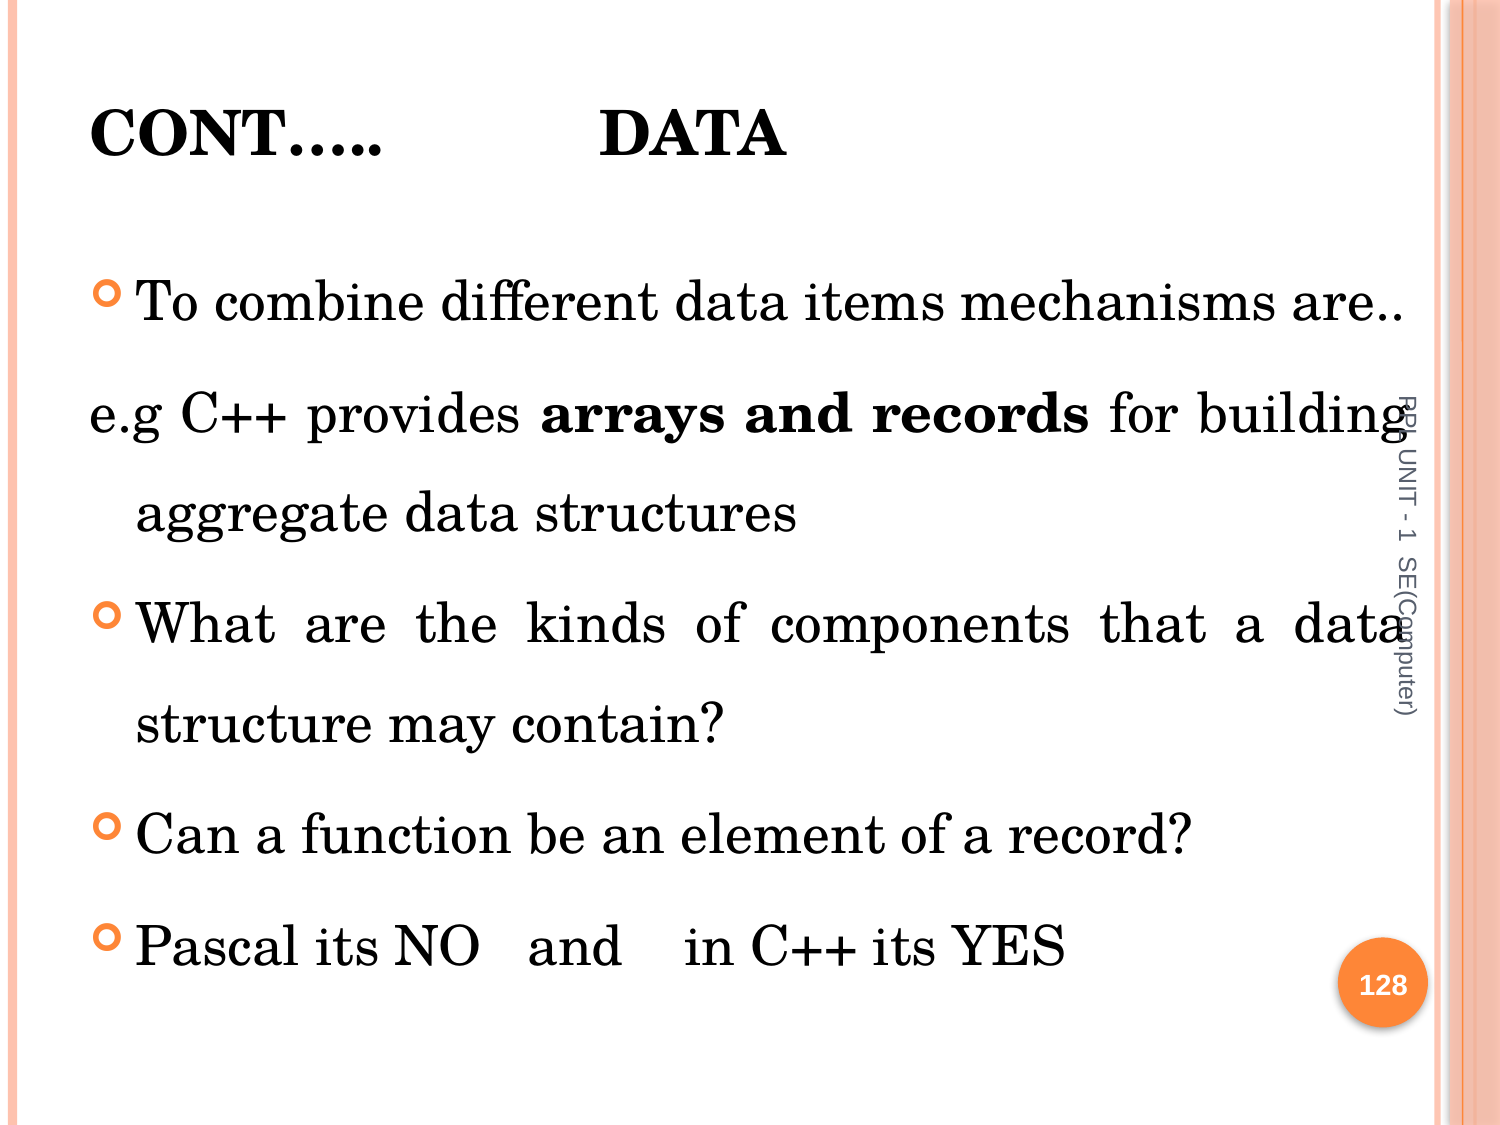

# Cont…..            Data
To combine different data items mechanisms are..
e.g C++ provides arrays and records for building aggregate data structures
What are the kinds of components that a data structure may contain?
Can a function be an element of a record?
Pascal its NO   and    in C++ its YES
PPL UNIT - 1  SE(Computer)
128